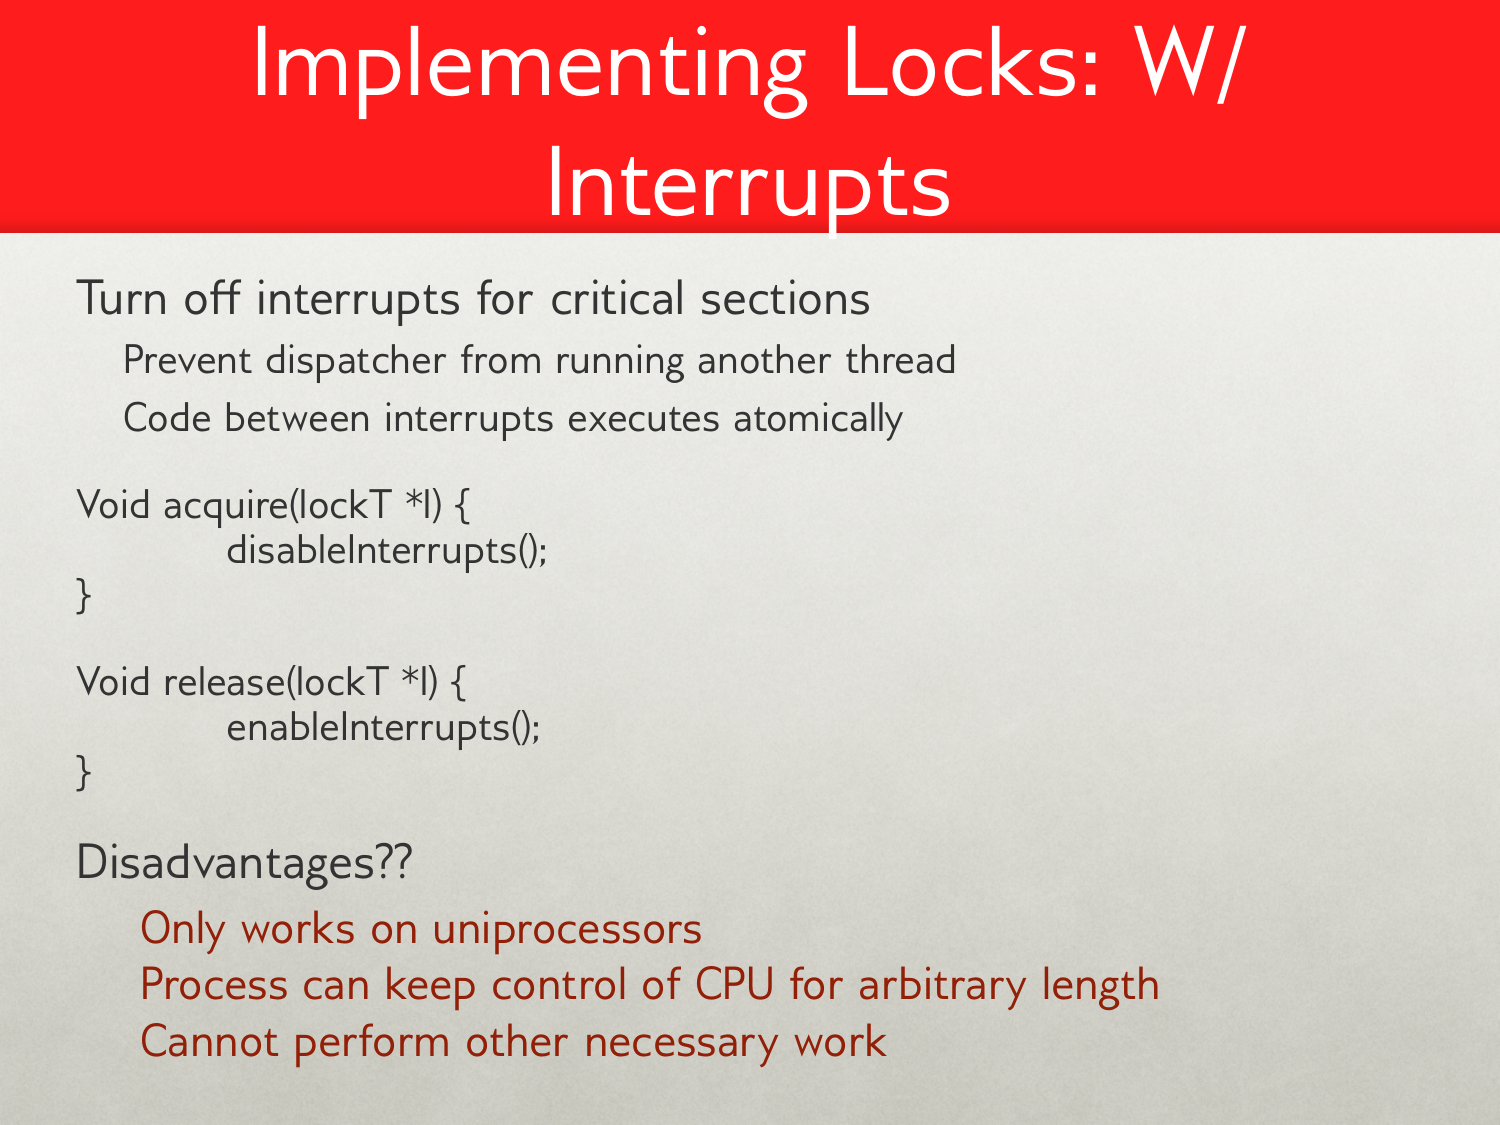

# Implementing Locks: W/ Interrupts
Turn off interrupts for critical sections
Prevent dispatcher from running another thread
Code between interrupts executes atomically
Void acquire(lockT *l) {
	disableInterrupts();
}
Void release(lockT *l) {
	enableInterrupts();
}
Disadvantages??

Only works on uniprocessors
Process can keep control of CPU for arbitrary length
Cannot perform other necessary work